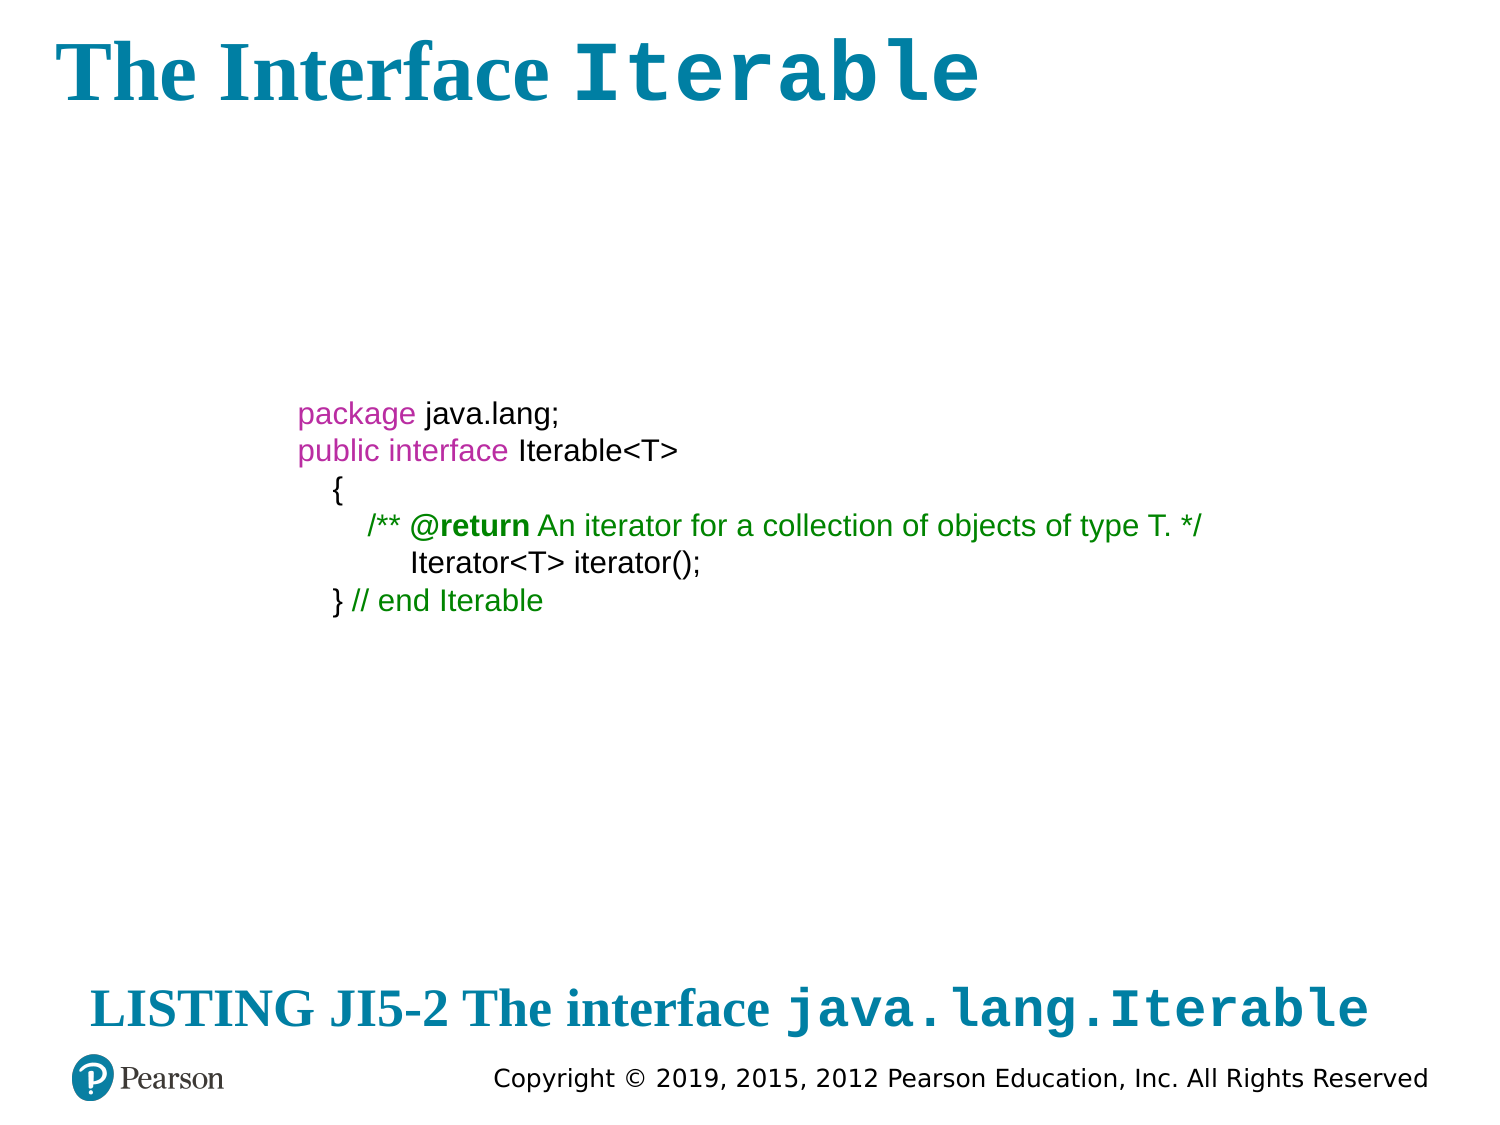

# The Interface Iterable
package java.lang;
public interface Iterable<T>
    {
        /** @return An iterator for a collection of objects of type T. */
Iterator<T> iterator();
    } // end Iterable
LISTING JI5-2 The interface java.lang.Iterable